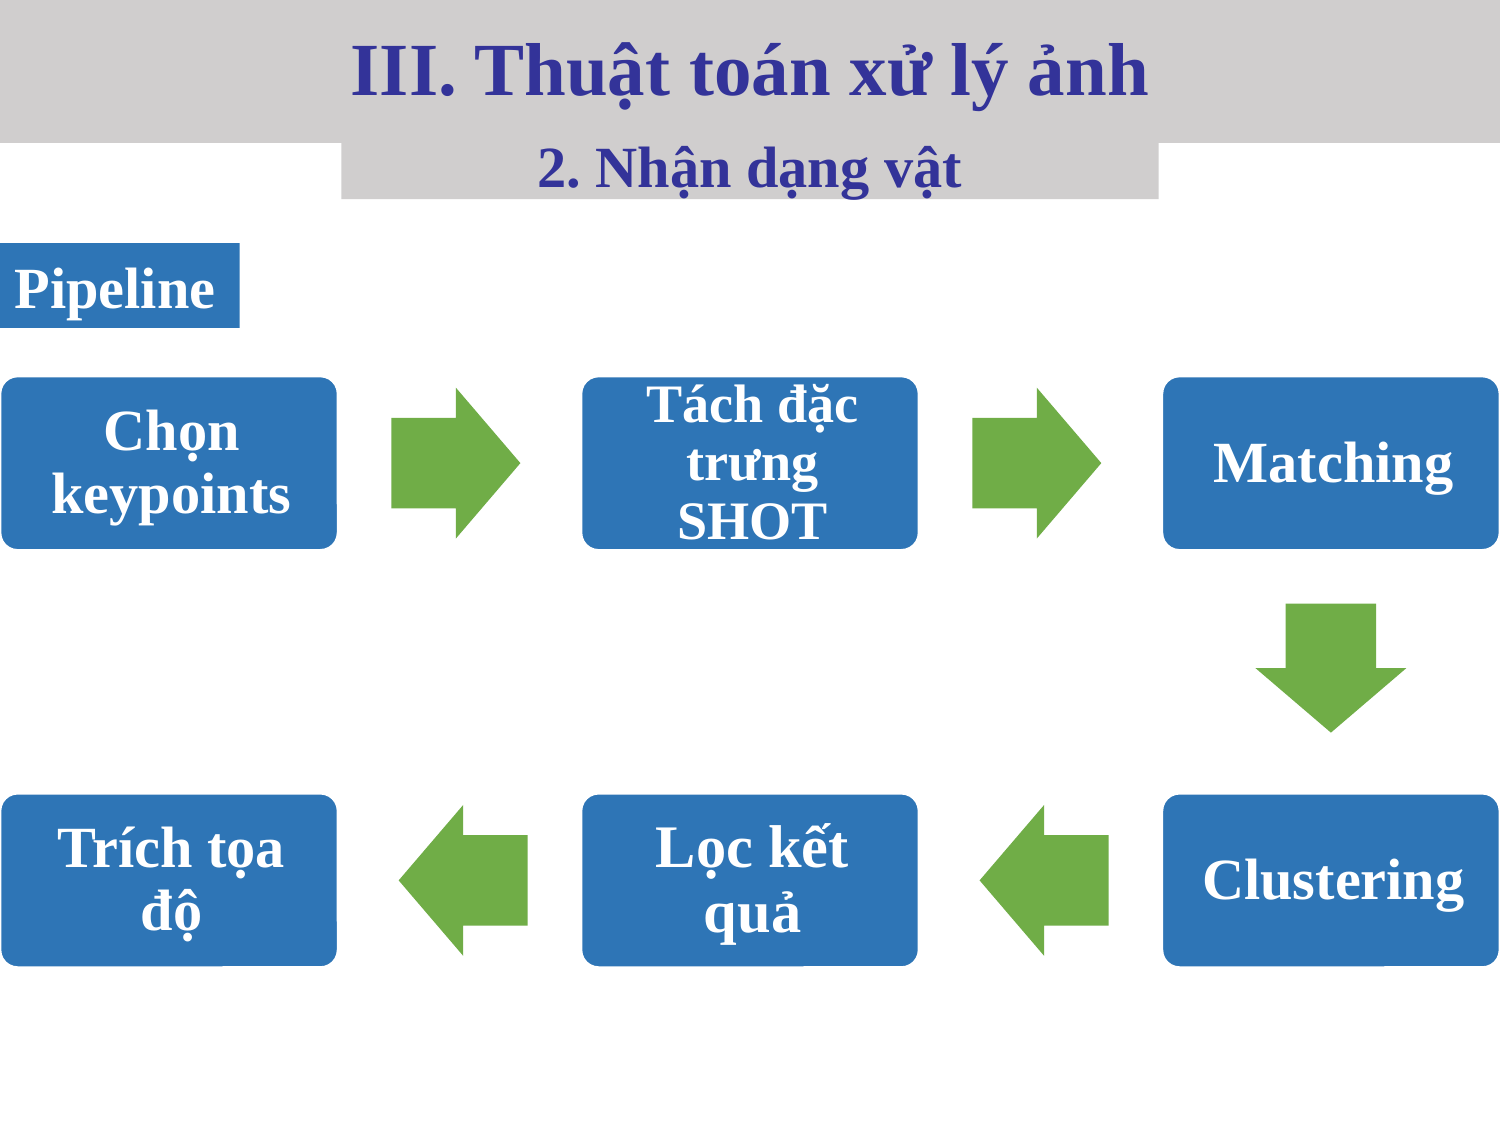

III. Thuật toán xử lý ảnh
2. Nhận dạng vật
Pipeline
Chọn keypoints

Tách đặc trưng SHOT

Matching

Clustering

Lọc kết quả

Trích tọa độ